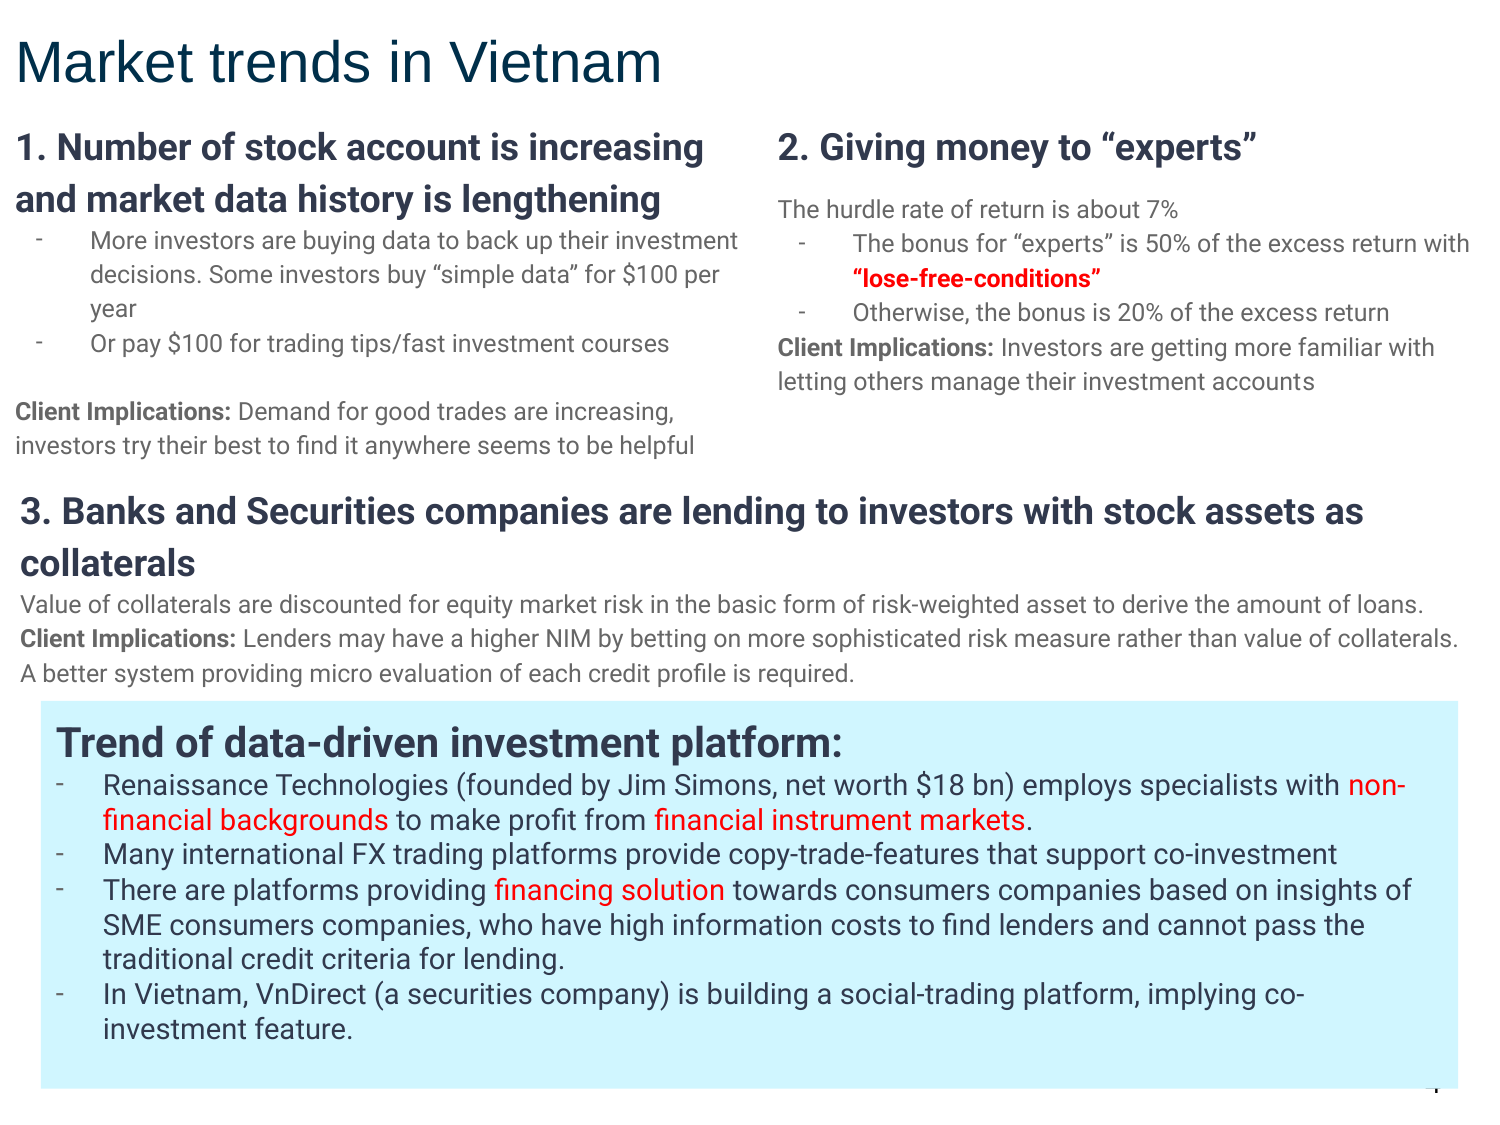

Market trends in Vietnam
1. Number of stock account is increasing and market data history is lengthening
More investors are buying data to back up their investment decisions. Some investors buy “simple data” for $100 per year
Or pay $100 for trading tips/fast investment courses
Client Implications: Demand for good trades are increasing, investors try their best to find it anywhere seems to be helpful
2. Giving money to “experts”
The hurdle rate of return is about 7%
The bonus for “experts” is 50% of the excess return with “lose-free-conditions”
Otherwise, the bonus is 20% of the excess return
Client Implications: Investors are getting more familiar with letting others manage their investment accounts
3. Banks and Securities companies are lending to investors with stock assets as collaterals
Value of collaterals are discounted for equity market risk in the basic form of risk-weighted asset to derive the amount of loans.
Client Implications: Lenders may have a higher NIM by betting on more sophisticated risk measure rather than value of collaterals. A better system providing micro evaluation of each credit profile is required.
Trend of data-driven investment platform:
Renaissance Technologies (founded by Jim Simons, net worth $18 bn) employs specialists with non-financial backgrounds to make profit from financial instrument markets.
Many international FX trading platforms provide copy-trade-features that support co-investment
There are platforms providing financing solution towards consumers companies based on insights of SME consumers companies, who have high information costs to find lenders and cannot pass the traditional credit criteria for lending.
In Vietnam, VnDirect (a securities company) is building a social-trading platform, implying co-investment feature.

4